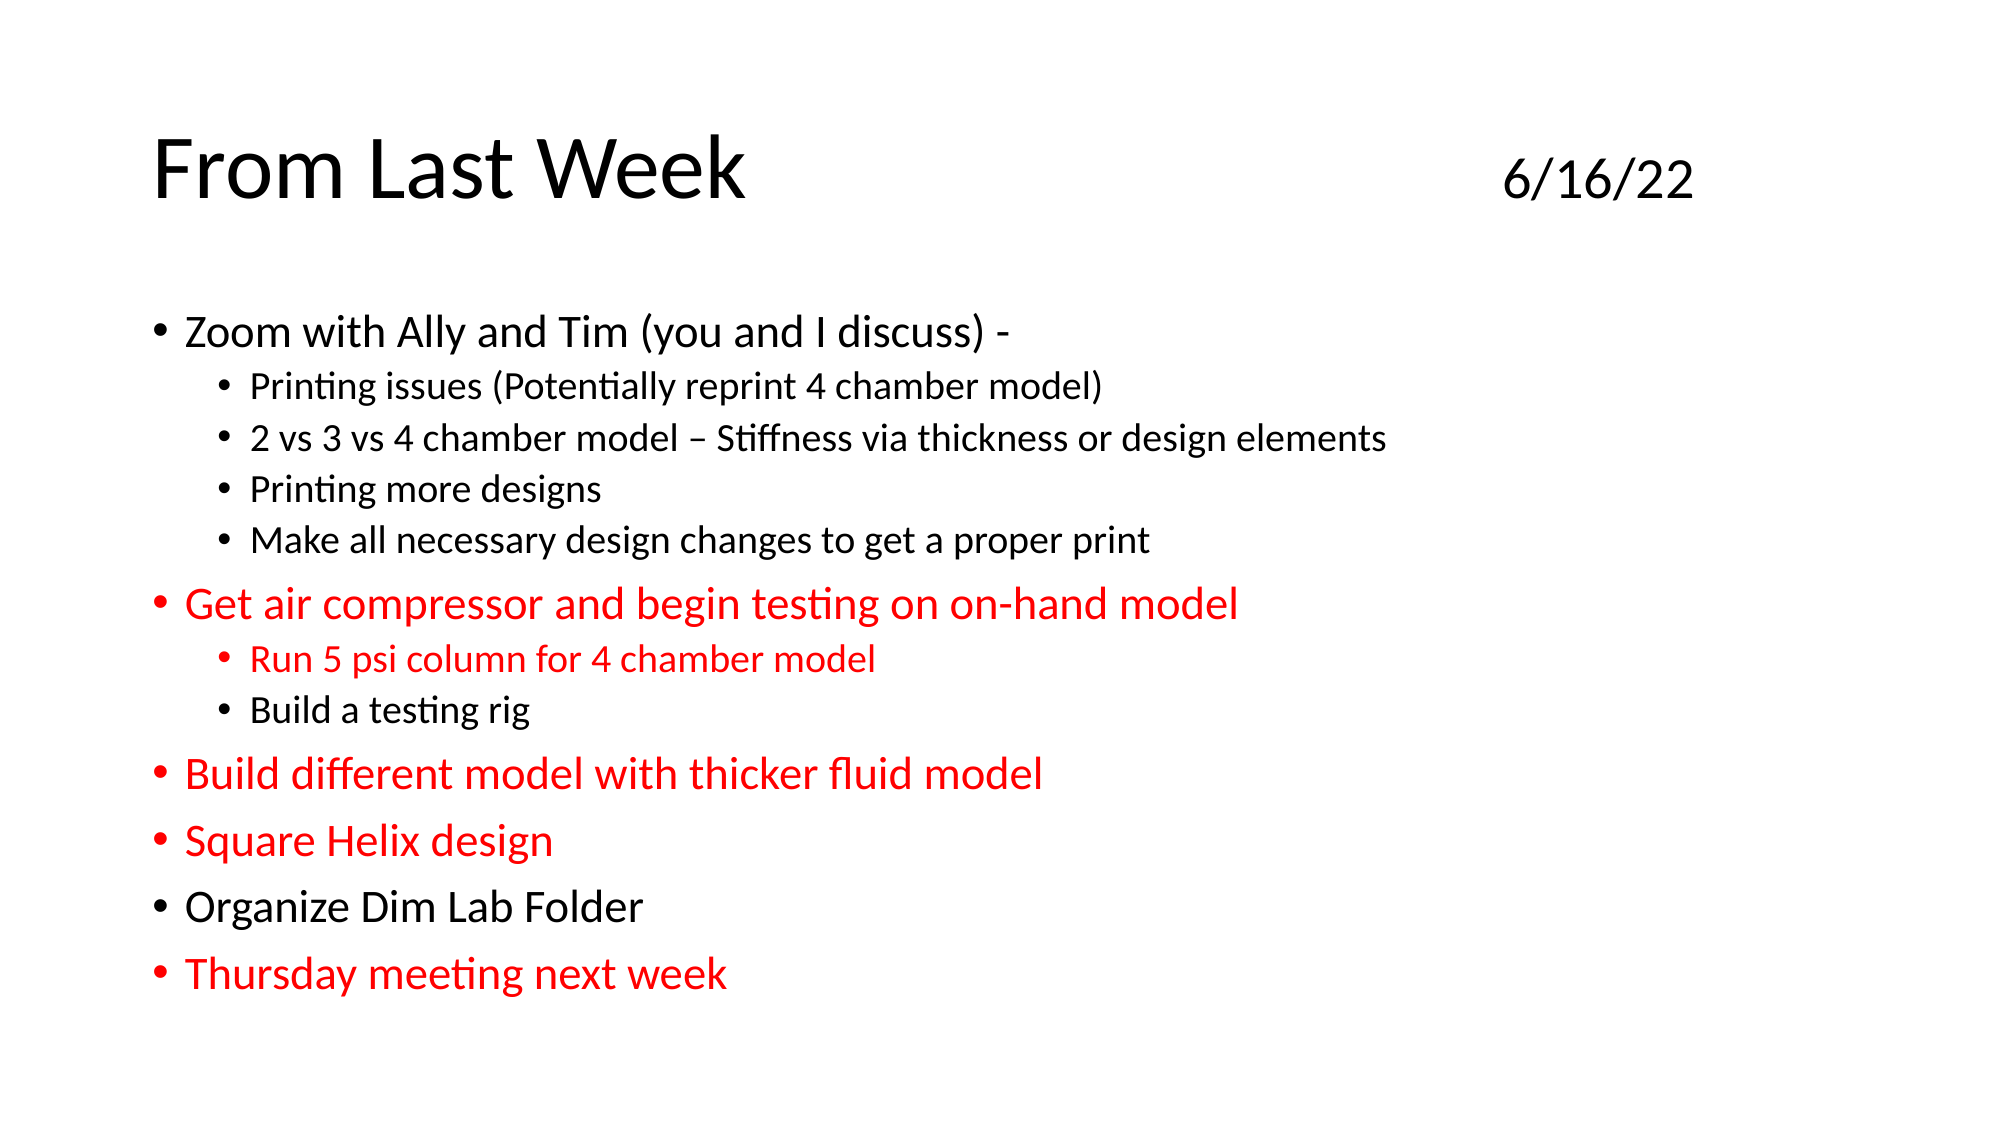

# From Last Week						6/16/22
Zoom with Ally and Tim (you and I discuss) -
Printing issues (Potentially reprint 4 chamber model)
2 vs 3 vs 4 chamber model – Stiffness via thickness or design elements
Printing more designs
Make all necessary design changes to get a proper print
Get air compressor and begin testing on on-hand model
Run 5 psi column for 4 chamber model
Build a testing rig
Build different model with thicker fluid model
Square Helix design
Organize Dim Lab Folder
Thursday meeting next week